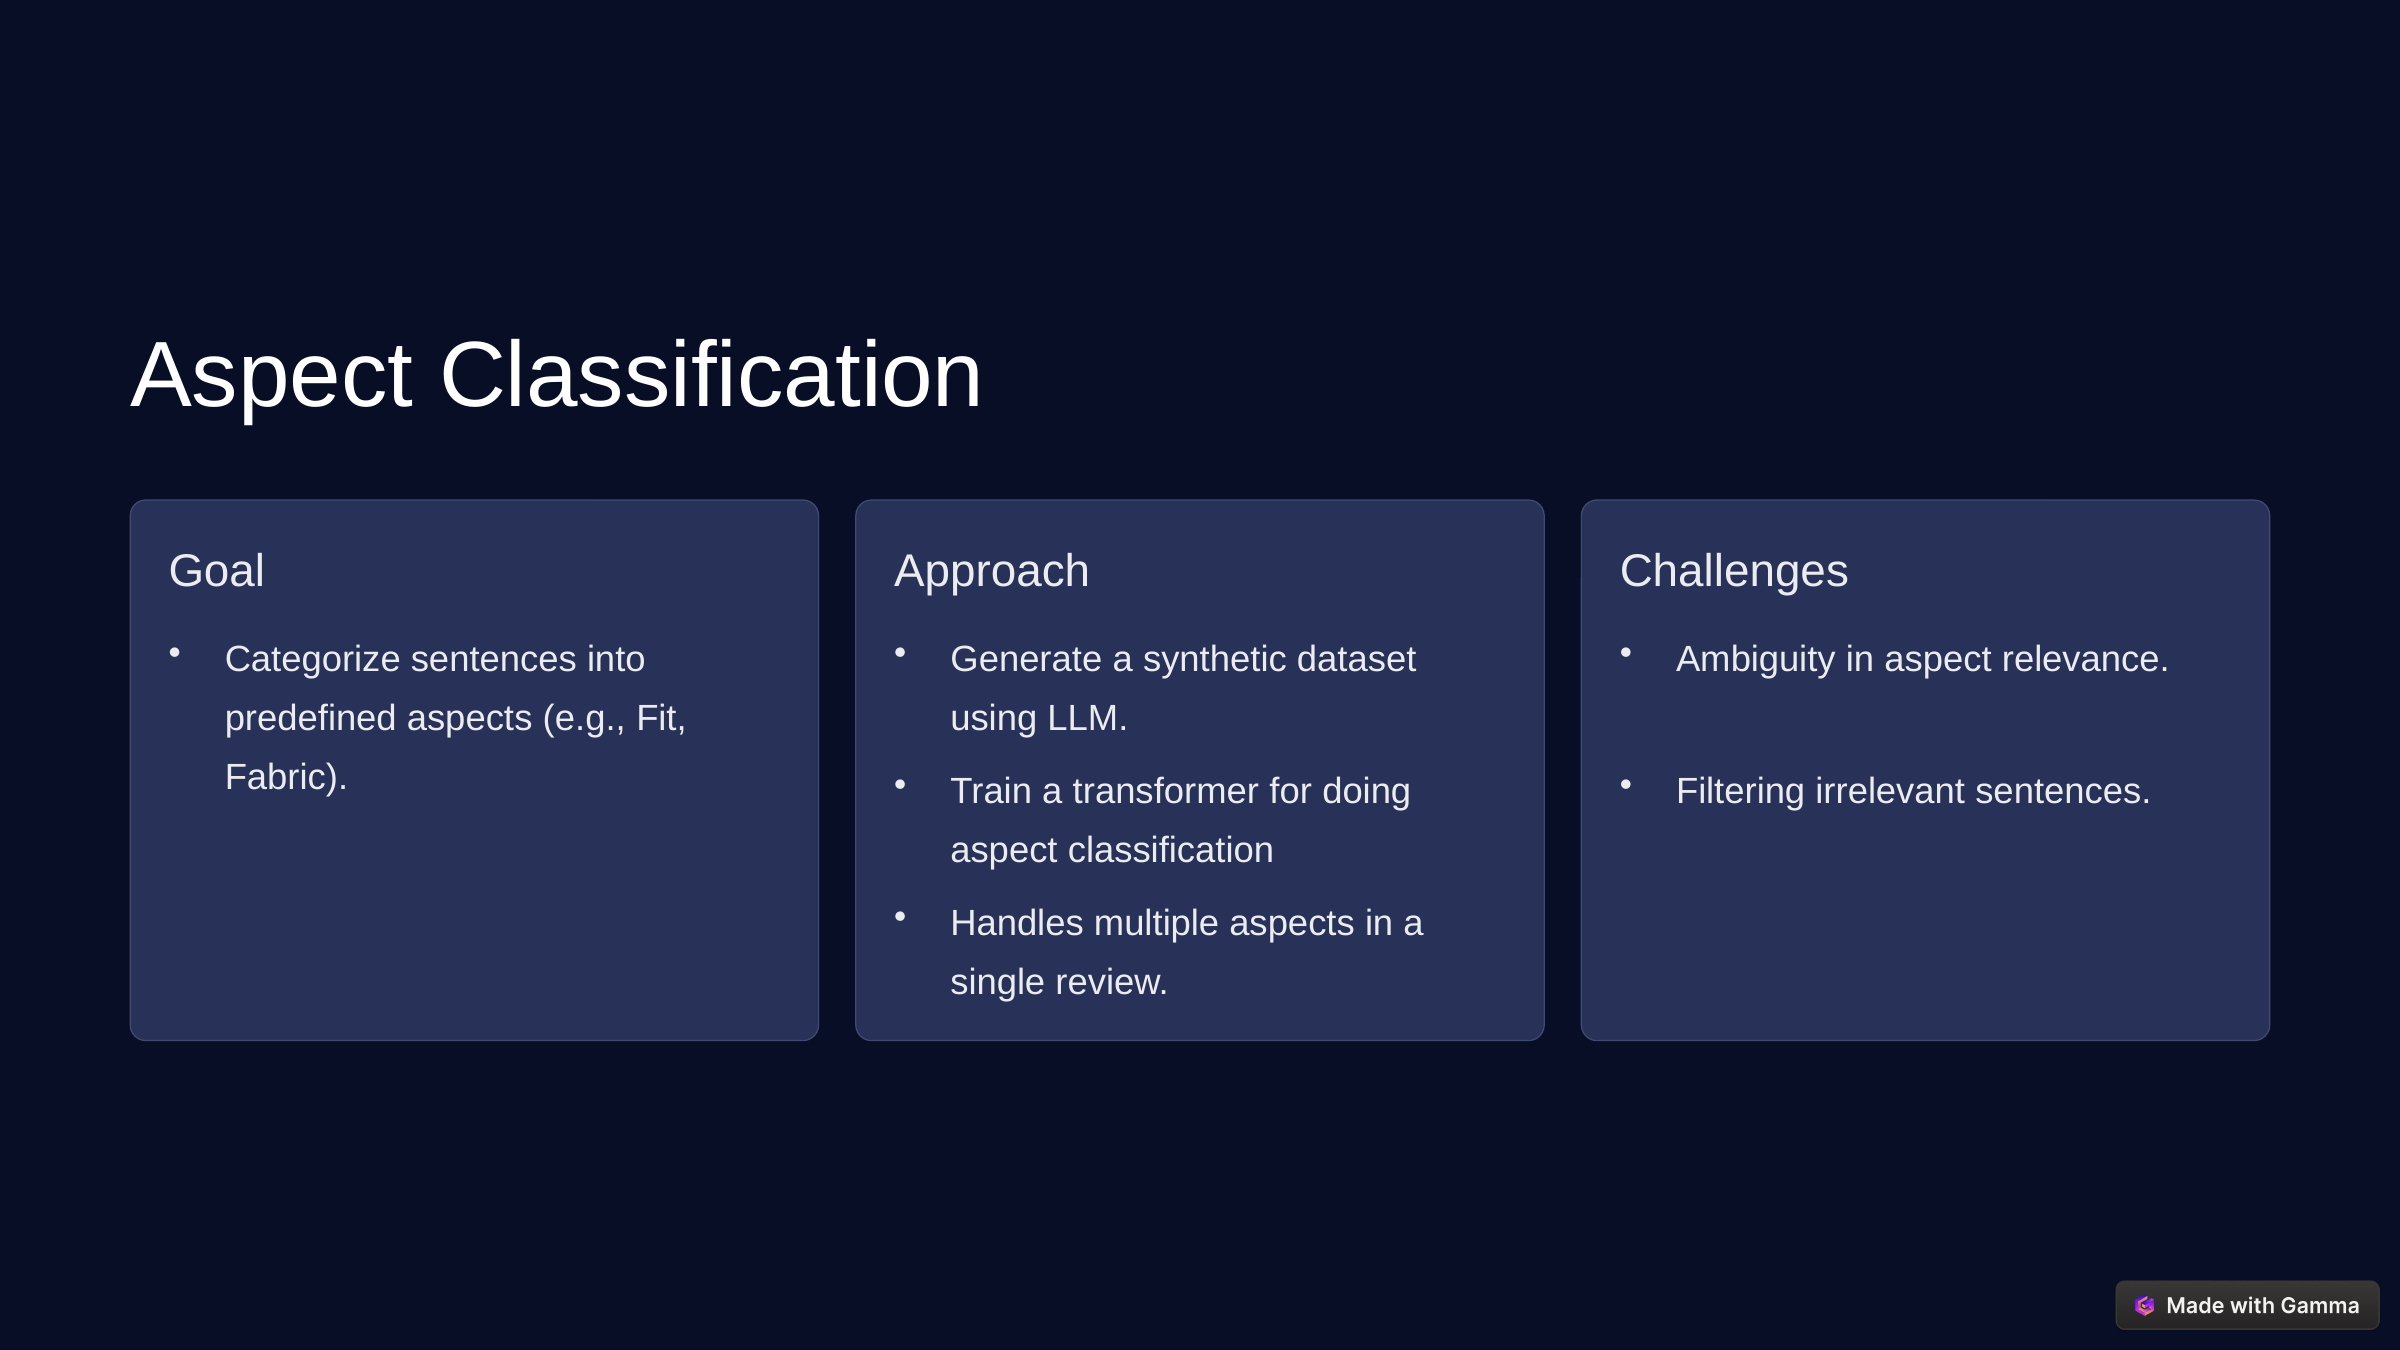

Aspect Classification

Goal
Approach
Challenges
Categorize sentences into predefined aspects (e.g., Fit, Fabric).
Generate a synthetic dataset using LLM.
Ambiguity in aspect relevance.
Train a transformer for doing aspect classification
Filtering irrelevant sentences.
Handles multiple aspects in a single review.